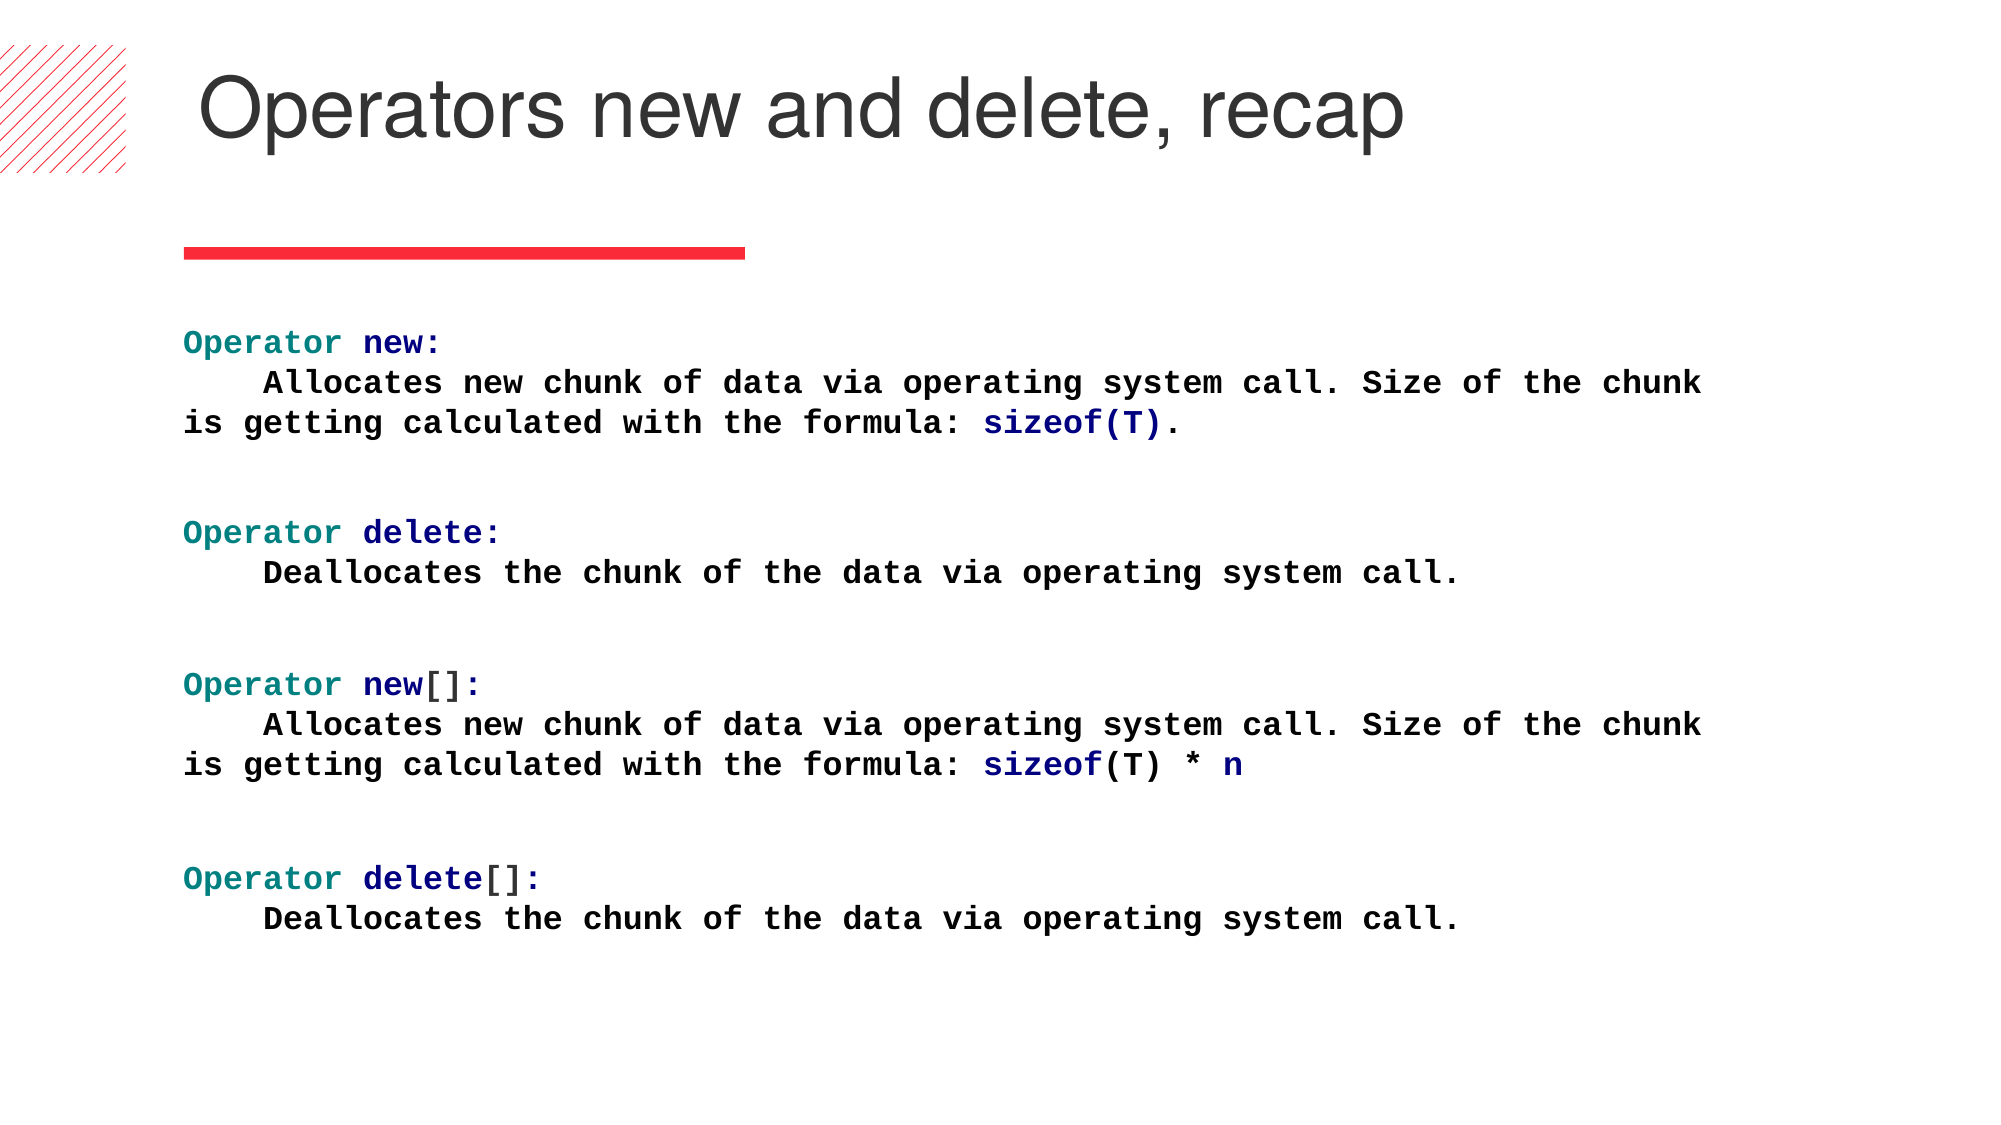

Operators new and delete, recap
Operator new:
    Allocates new chunk of data via operating system call. Size of the chunk is getting calculated with the formula: sizeof(T).

Operator delete:
    Deallocates the chunk of the data via operating system call.
Operator new[]:
    Allocates new chunk of data via operating system call. Size of the chunk is getting calculated with the formula: sizeof(T) * n

Operator delete[]:
    Deallocates the chunk of the data via operating system call.